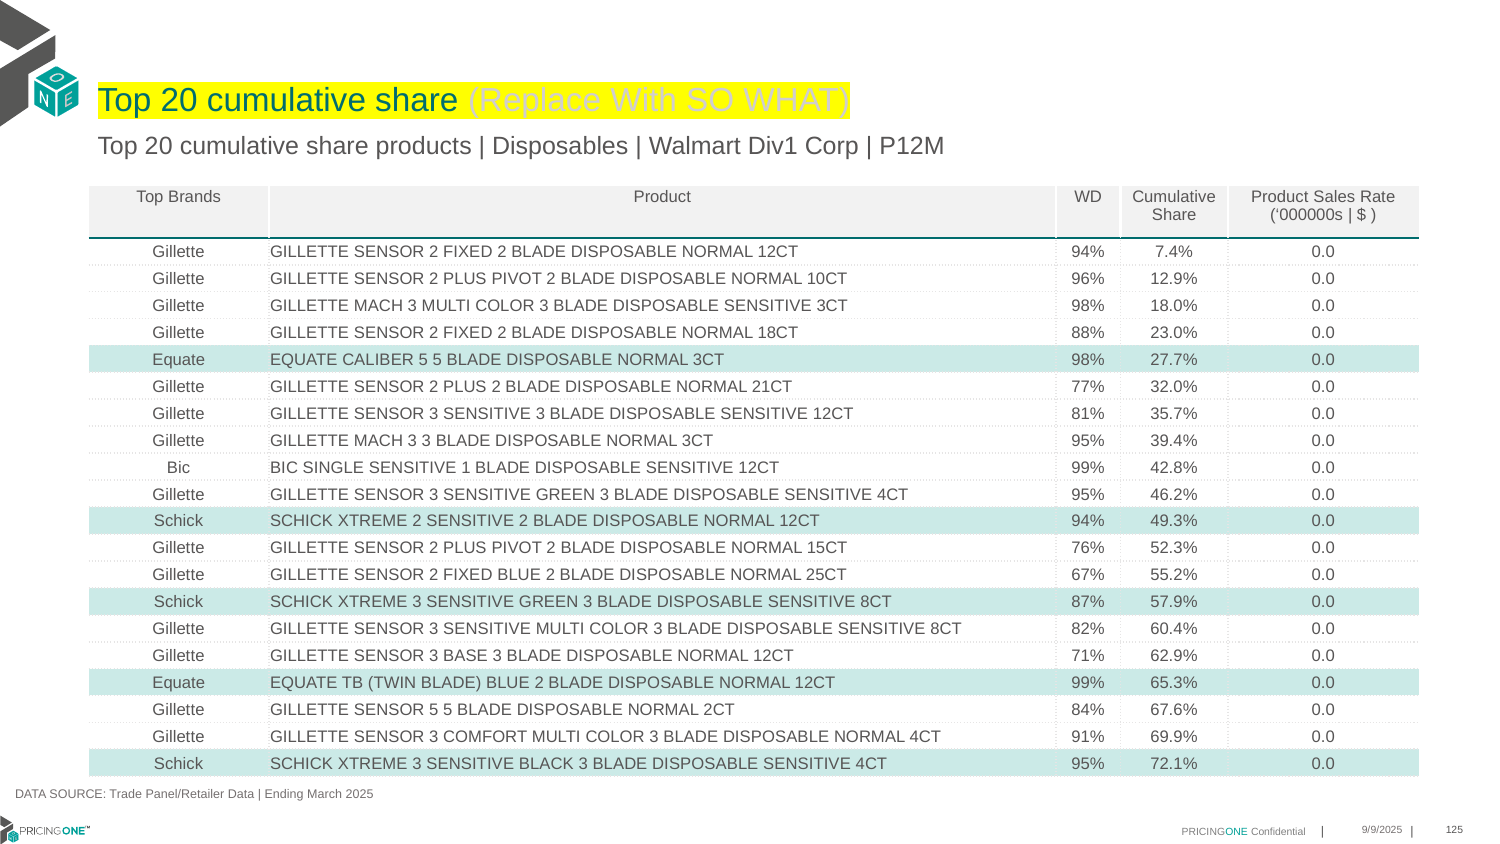

# Top 20 cumulative share (Replace With SO WHAT)
Top 20 cumulative share products | Disposables | Walmart Div1 Corp | P12M
| Top Brands | Product | WD | Cumulative Share | Product Sales Rate (‘000000s | $ ) |
| --- | --- | --- | --- | --- |
| Gillette | GILLETTE SENSOR 2 FIXED 2 BLADE DISPOSABLE NORMAL 12CT | 94% | 7.4% | 0.0 |
| Gillette | GILLETTE SENSOR 2 PLUS PIVOT 2 BLADE DISPOSABLE NORMAL 10CT | 96% | 12.9% | 0.0 |
| Gillette | GILLETTE MACH 3 MULTI COLOR 3 BLADE DISPOSABLE SENSITIVE 3CT | 98% | 18.0% | 0.0 |
| Gillette | GILLETTE SENSOR 2 FIXED 2 BLADE DISPOSABLE NORMAL 18CT | 88% | 23.0% | 0.0 |
| Equate | EQUATE CALIBER 5 5 BLADE DISPOSABLE NORMAL 3CT | 98% | 27.7% | 0.0 |
| Gillette | GILLETTE SENSOR 2 PLUS 2 BLADE DISPOSABLE NORMAL 21CT | 77% | 32.0% | 0.0 |
| Gillette | GILLETTE SENSOR 3 SENSITIVE 3 BLADE DISPOSABLE SENSITIVE 12CT | 81% | 35.7% | 0.0 |
| Gillette | GILLETTE MACH 3 3 BLADE DISPOSABLE NORMAL 3CT | 95% | 39.4% | 0.0 |
| Bic | BIC SINGLE SENSITIVE 1 BLADE DISPOSABLE SENSITIVE 12CT | 99% | 42.8% | 0.0 |
| Gillette | GILLETTE SENSOR 3 SENSITIVE GREEN 3 BLADE DISPOSABLE SENSITIVE 4CT | 95% | 46.2% | 0.0 |
| Schick | SCHICK XTREME 2 SENSITIVE 2 BLADE DISPOSABLE NORMAL 12CT | 94% | 49.3% | 0.0 |
| Gillette | GILLETTE SENSOR 2 PLUS PIVOT 2 BLADE DISPOSABLE NORMAL 15CT | 76% | 52.3% | 0.0 |
| Gillette | GILLETTE SENSOR 2 FIXED BLUE 2 BLADE DISPOSABLE NORMAL 25CT | 67% | 55.2% | 0.0 |
| Schick | SCHICK XTREME 3 SENSITIVE GREEN 3 BLADE DISPOSABLE SENSITIVE 8CT | 87% | 57.9% | 0.0 |
| Gillette | GILLETTE SENSOR 3 SENSITIVE MULTI COLOR 3 BLADE DISPOSABLE SENSITIVE 8CT | 82% | 60.4% | 0.0 |
| Gillette | GILLETTE SENSOR 3 BASE 3 BLADE DISPOSABLE NORMAL 12CT | 71% | 62.9% | 0.0 |
| Equate | EQUATE TB (TWIN BLADE) BLUE 2 BLADE DISPOSABLE NORMAL 12CT | 99% | 65.3% | 0.0 |
| Gillette | GILLETTE SENSOR 5 5 BLADE DISPOSABLE NORMAL 2CT | 84% | 67.6% | 0.0 |
| Gillette | GILLETTE SENSOR 3 COMFORT MULTI COLOR 3 BLADE DISPOSABLE NORMAL 4CT | 91% | 69.9% | 0.0 |
| Schick | SCHICK XTREME 3 SENSITIVE BLACK 3 BLADE DISPOSABLE SENSITIVE 4CT | 95% | 72.1% | 0.0 |
DATA SOURCE: Trade Panel/Retailer Data | Ending March 2025

9/9/2025
125